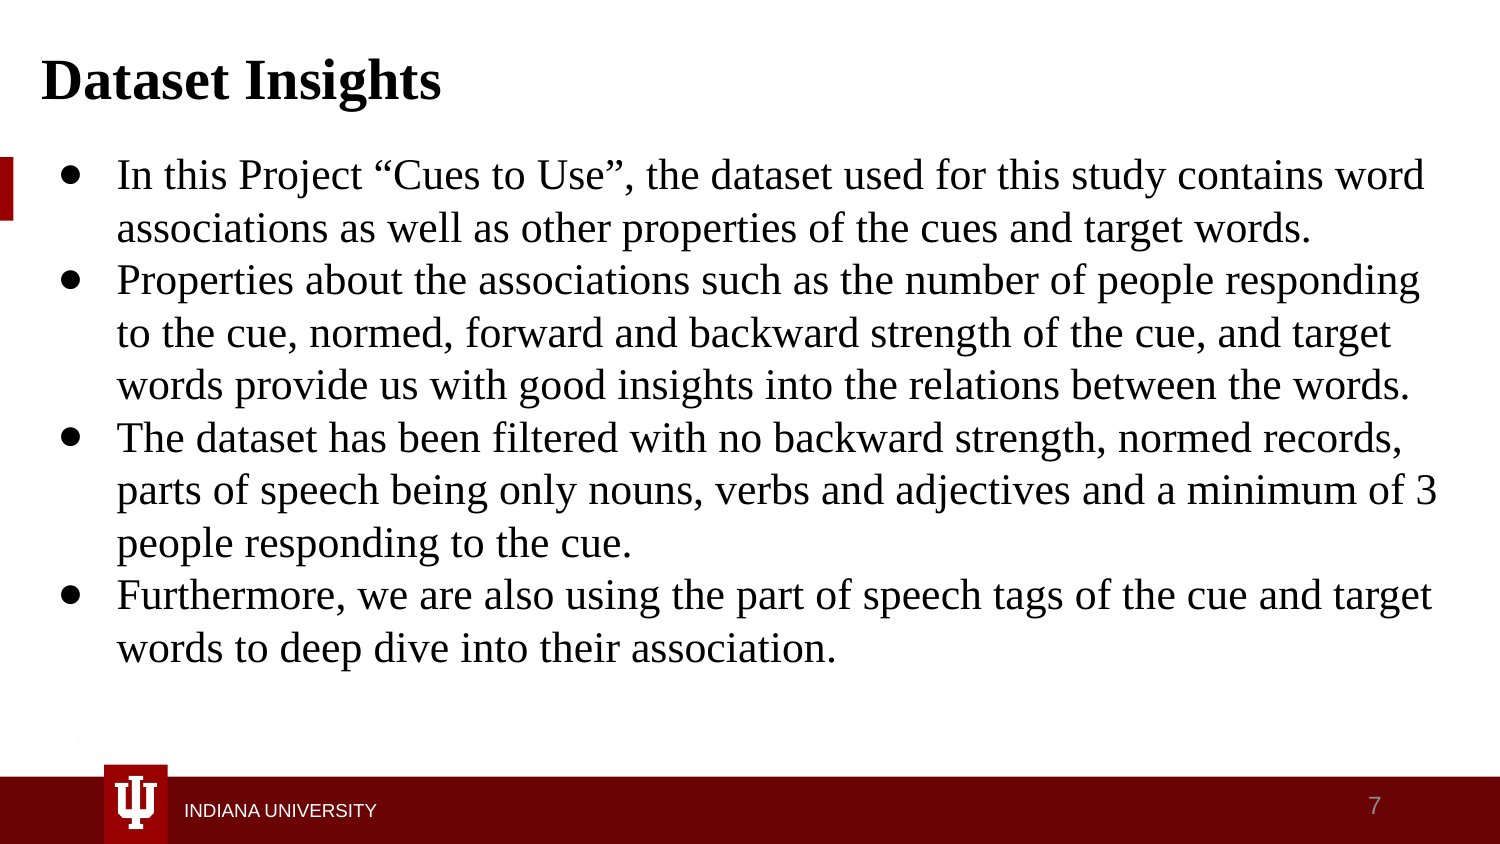

Dataset Insights
In this Project “Cues to Use”, the dataset used for this study contains word associations as well as other properties of the cues and target words.
Properties about the associations such as the number of people responding to the cue, normed, forward and backward strength of the cue, and target words provide us with good insights into the relations between the words.
The dataset has been filtered with no backward strength, normed records, parts of speech being only nouns, verbs and adjectives and a minimum of 3 people responding to the cue.
Furthermore, we are also using the part of speech tags of the cue and target words to deep dive into their association.

7